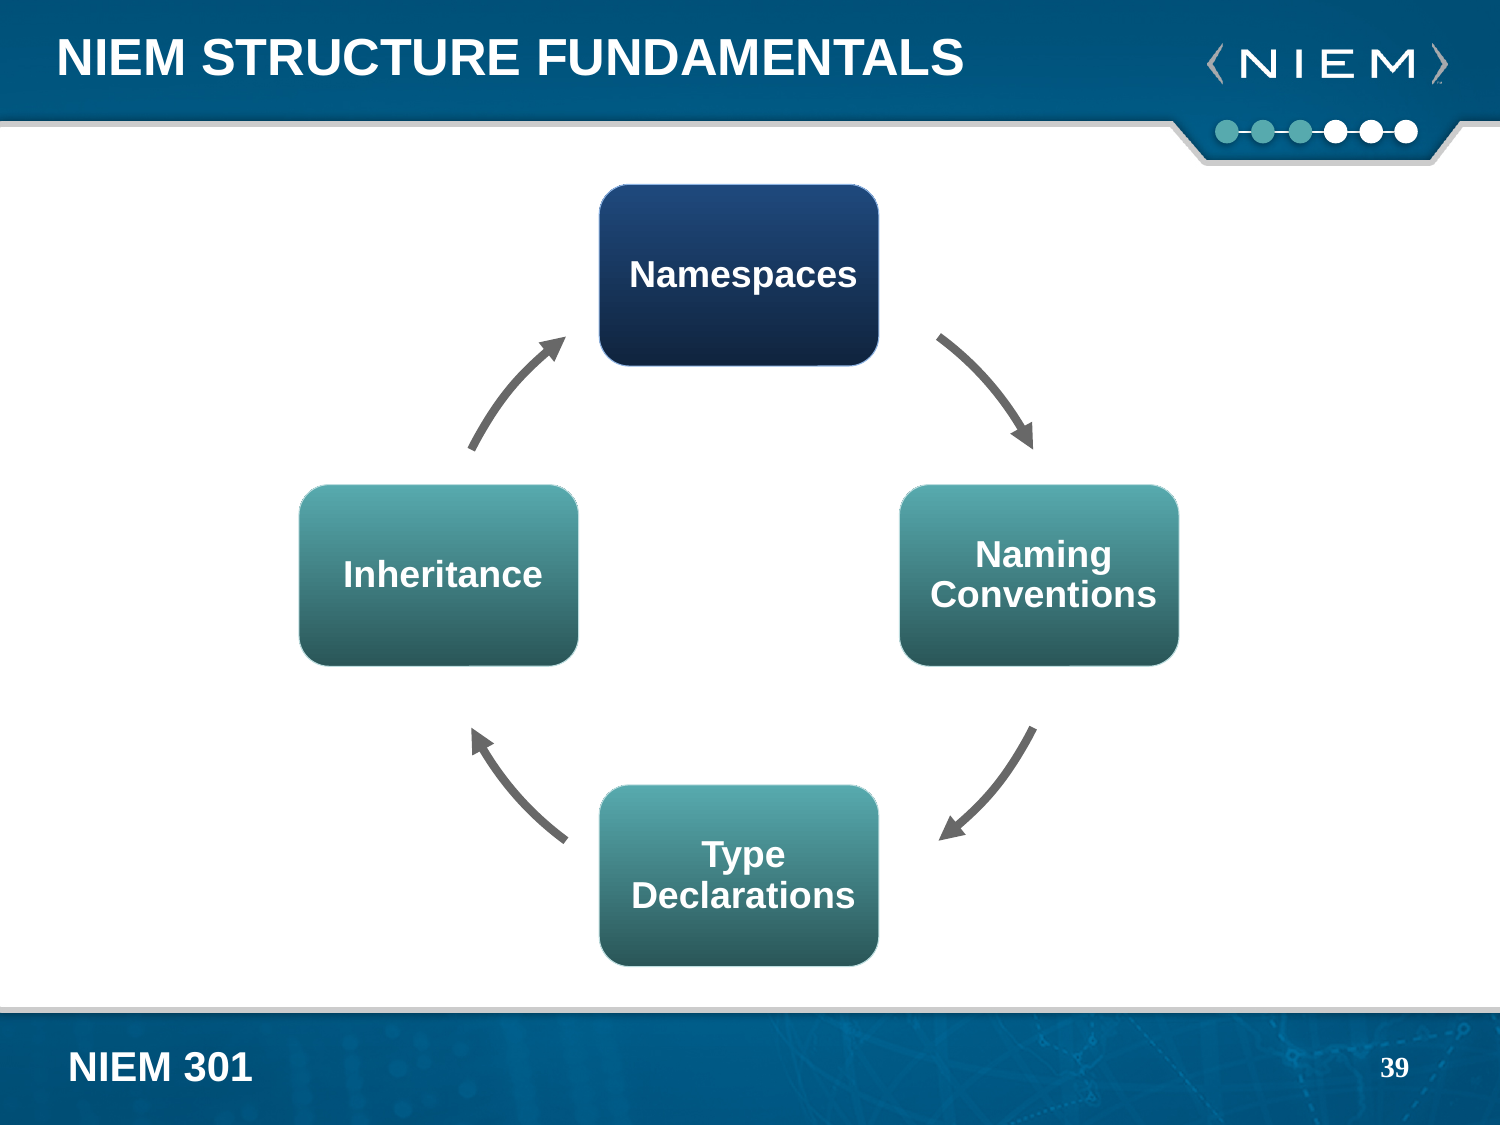

# NIEM Structure Fundamentals

Namespaces
Naming Conventions
Type Declarations
Inheritance
39